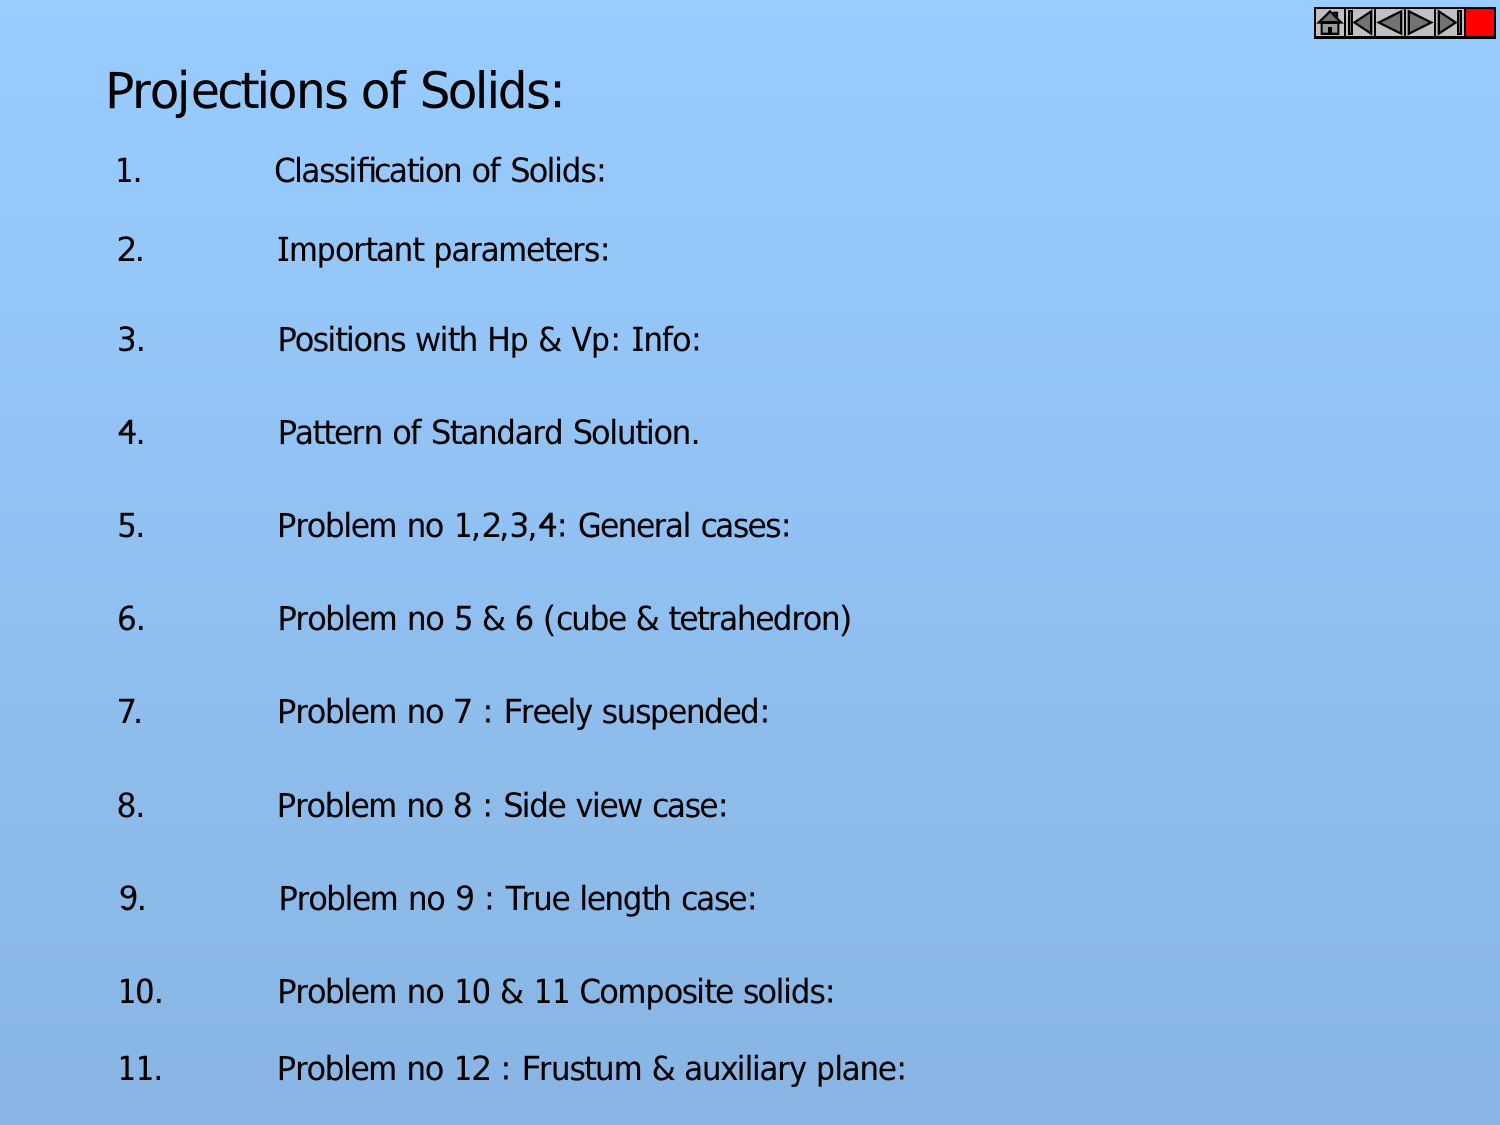

# Projections of Solids:
1.	 Classification of Solids:
2.	 Important parameters:
3.	 Positions with Hp & Vp: Info:
4.	 Pattern of Standard Solution.
5.	 Problem no 1,2,3,4: General cases:
6.	 Problem no 5 & 6 (cube & tetrahedron)
7.	 Problem no 7 : Freely suspended:
8.	 Problem no 8 : Side view case:
9.	 Problem no 9 : True length case:
10.	 Problem no 10 & 11 Composite solids:
11.	 Problem no 12 : Frustum & auxiliary plane: